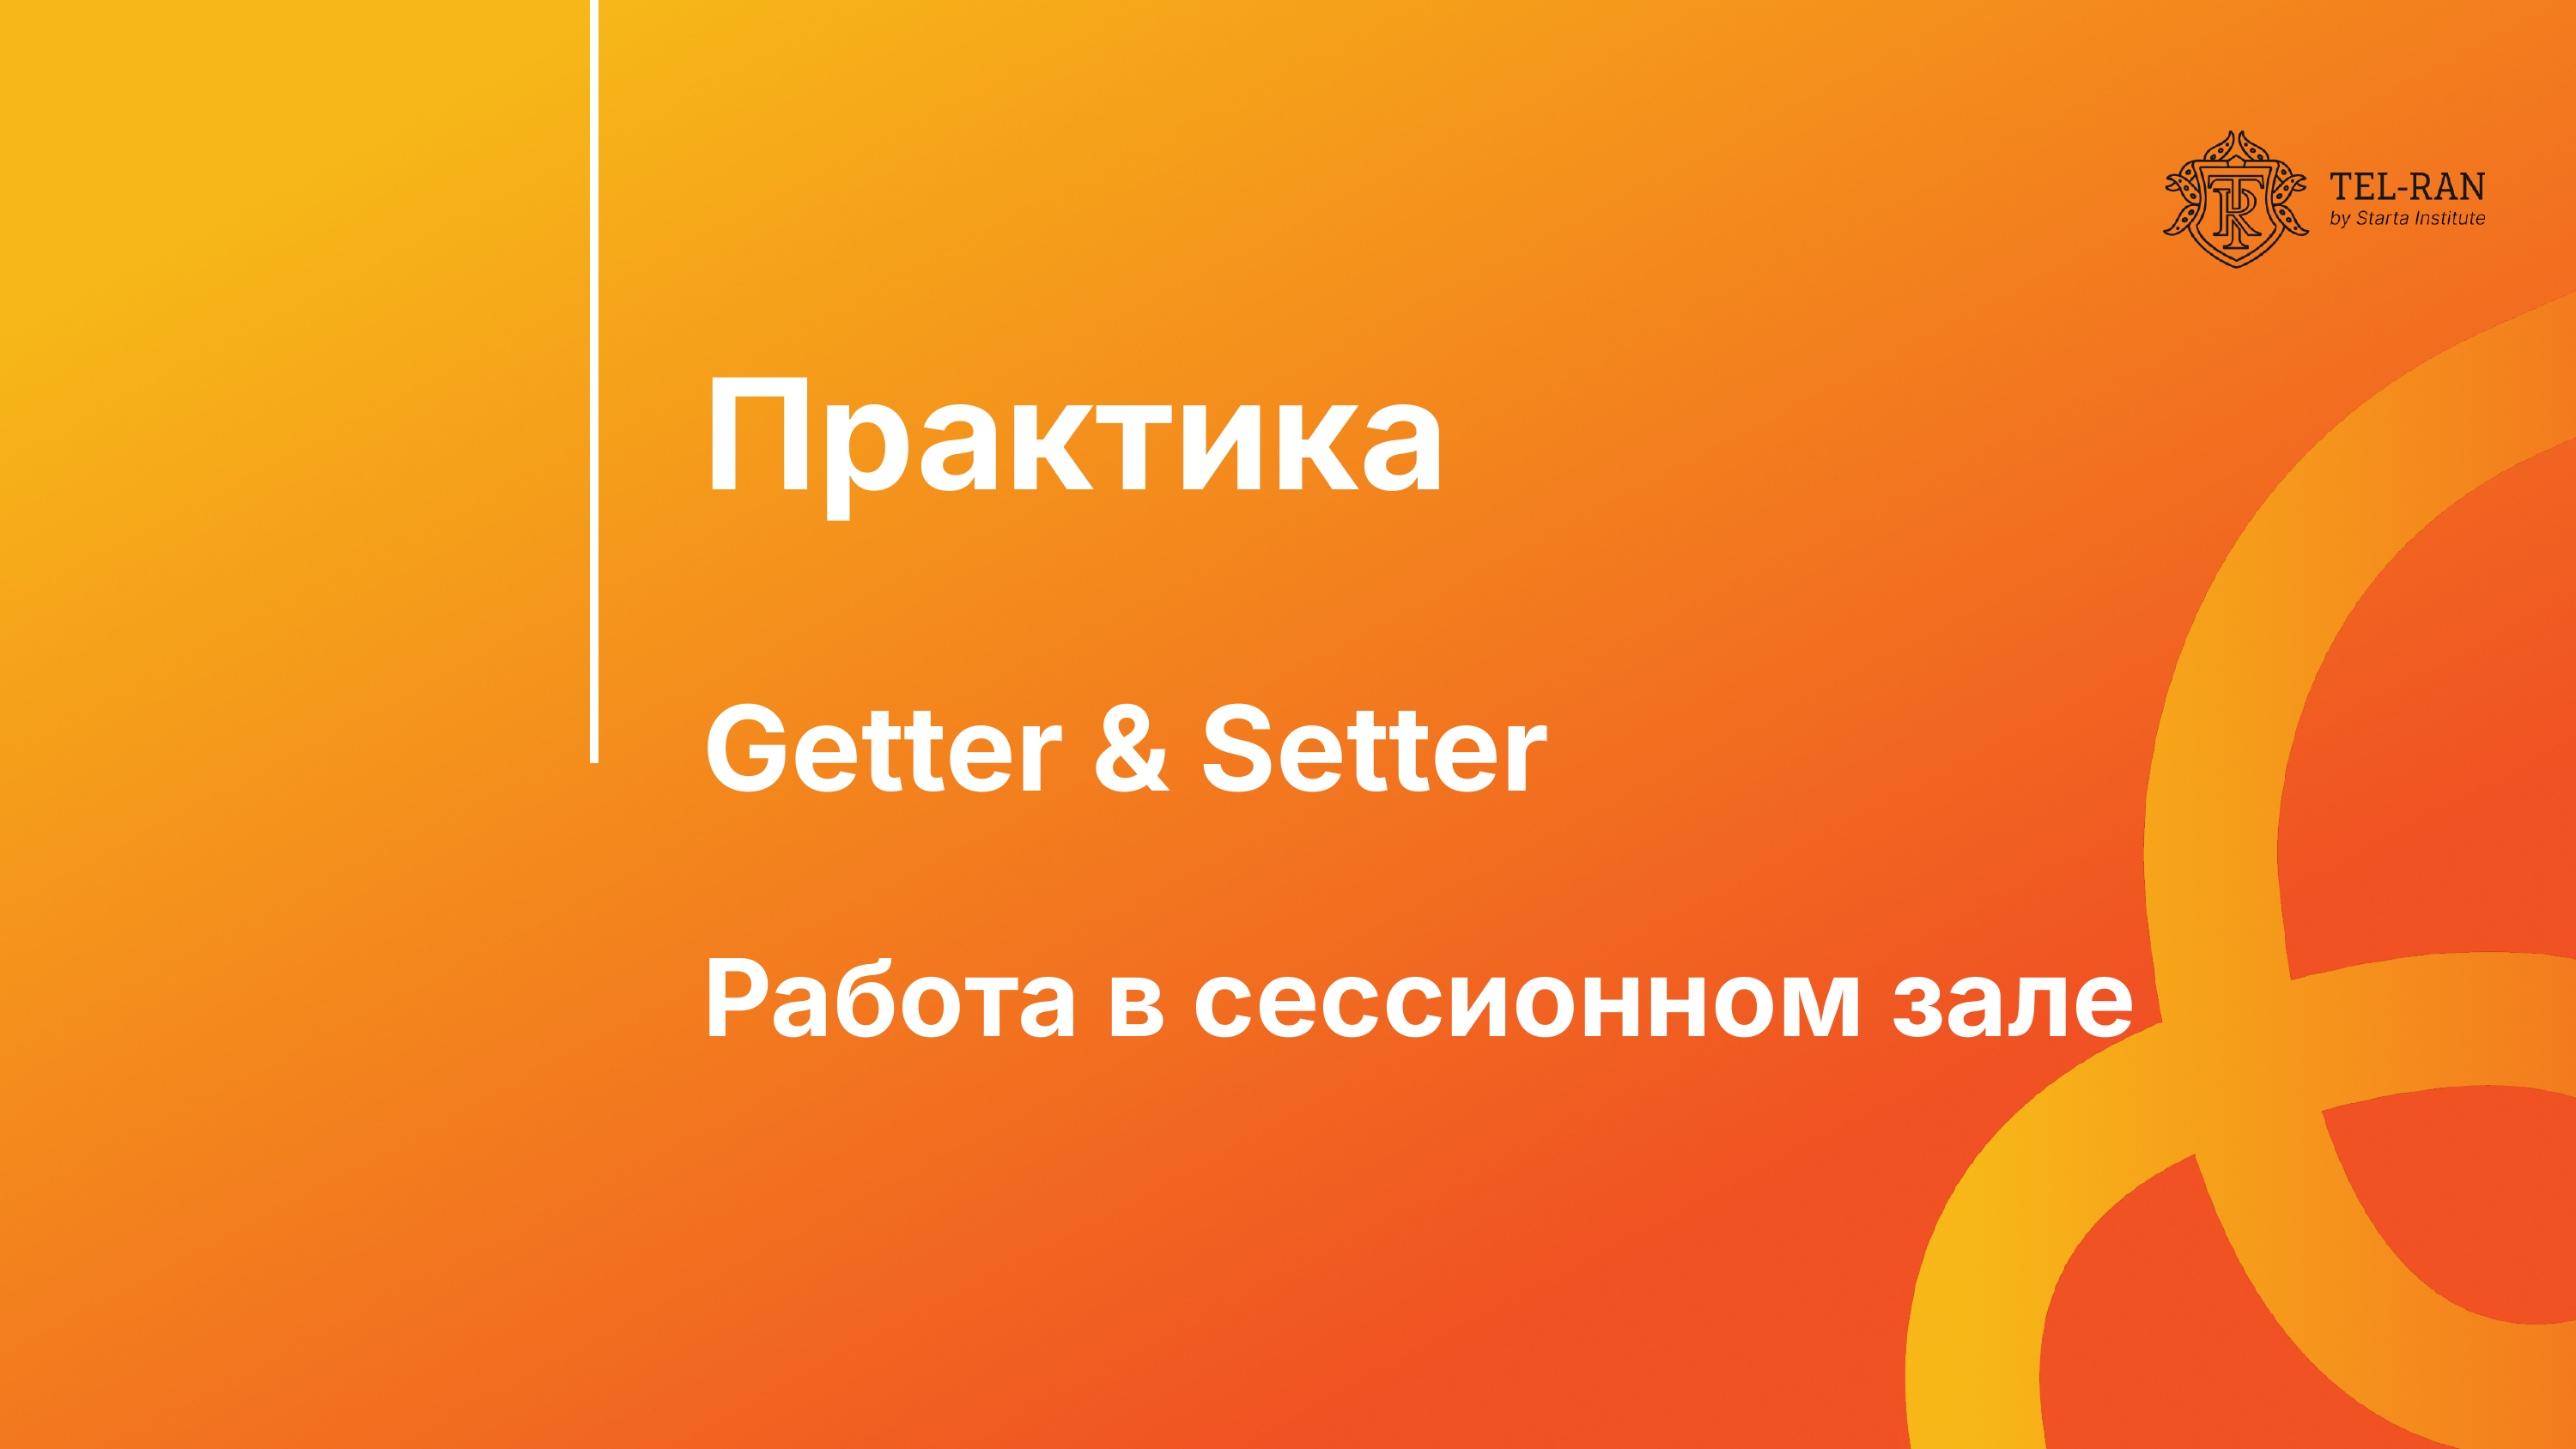

Практика

Getter & Setter

Работа в сессионном зале